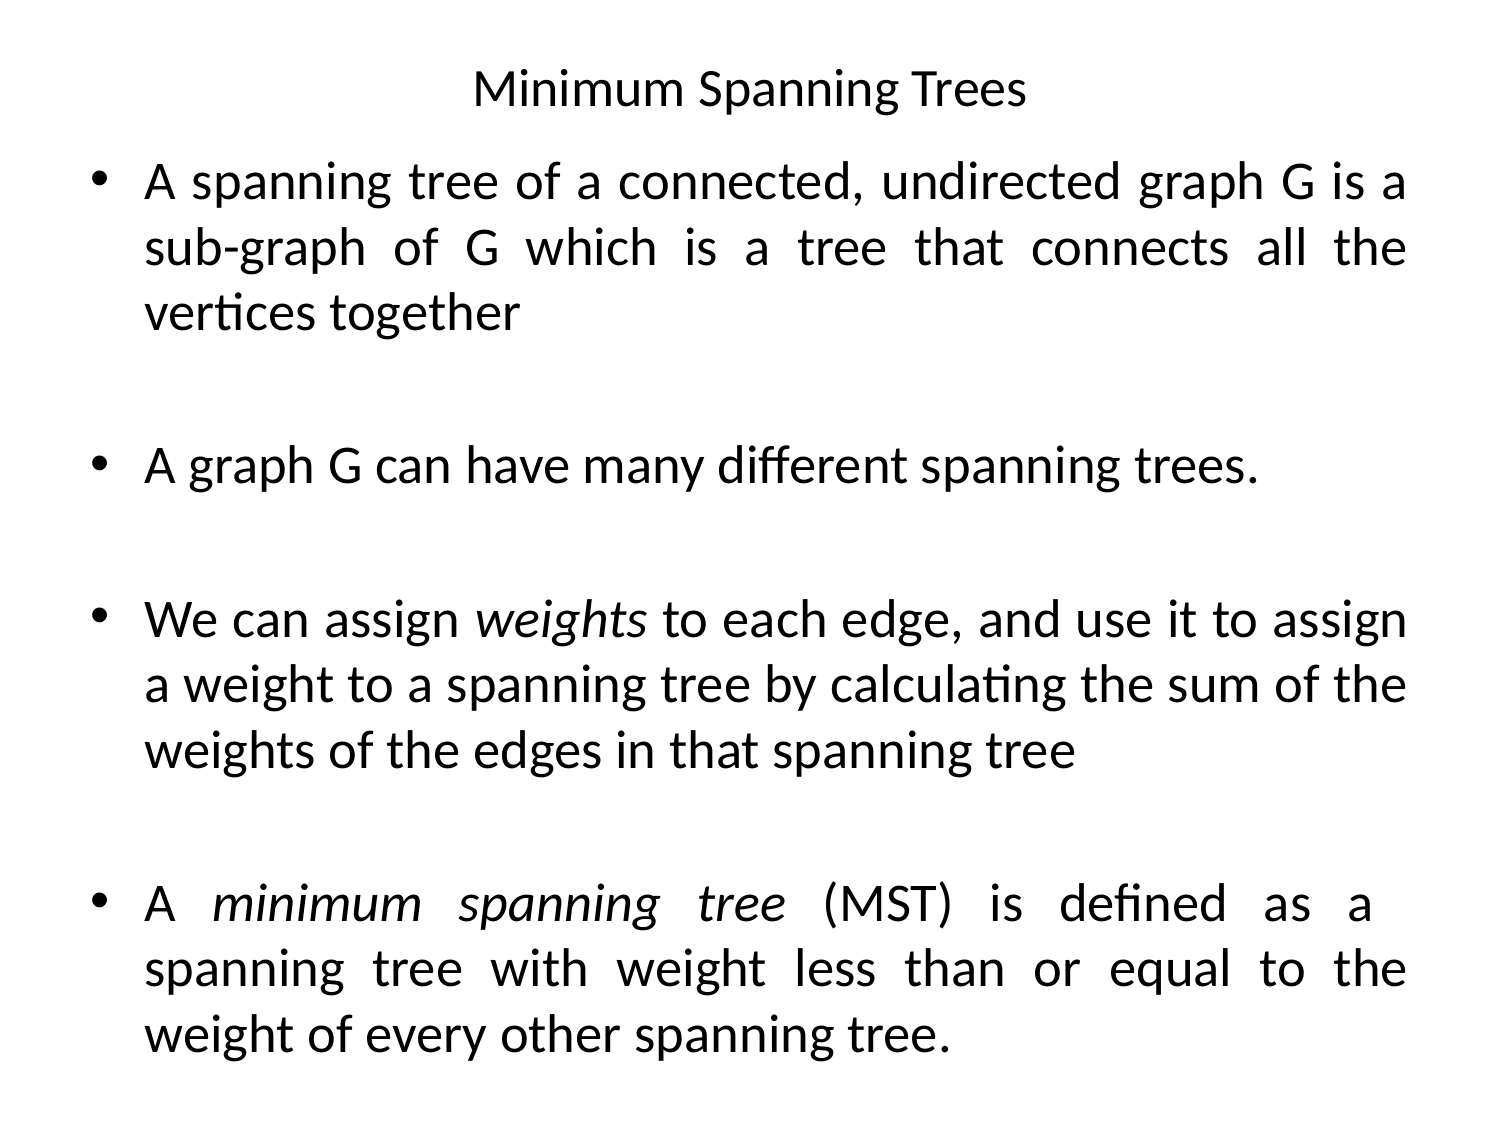

# Minimum Spanning Trees
A spanning tree of a connected, undirected graph G is a sub-graph of G which is a tree that connects all the vertices together

A graph G can have many different spanning trees.

We can assign weights to each edge, and use it to assign a weight to a spanning tree by calculating the sum of the weights of the edges in that spanning tree

A minimum spanning tree (MST) is defined as a  spanning tree with weight less than or equal to the weight of every other spanning tree.